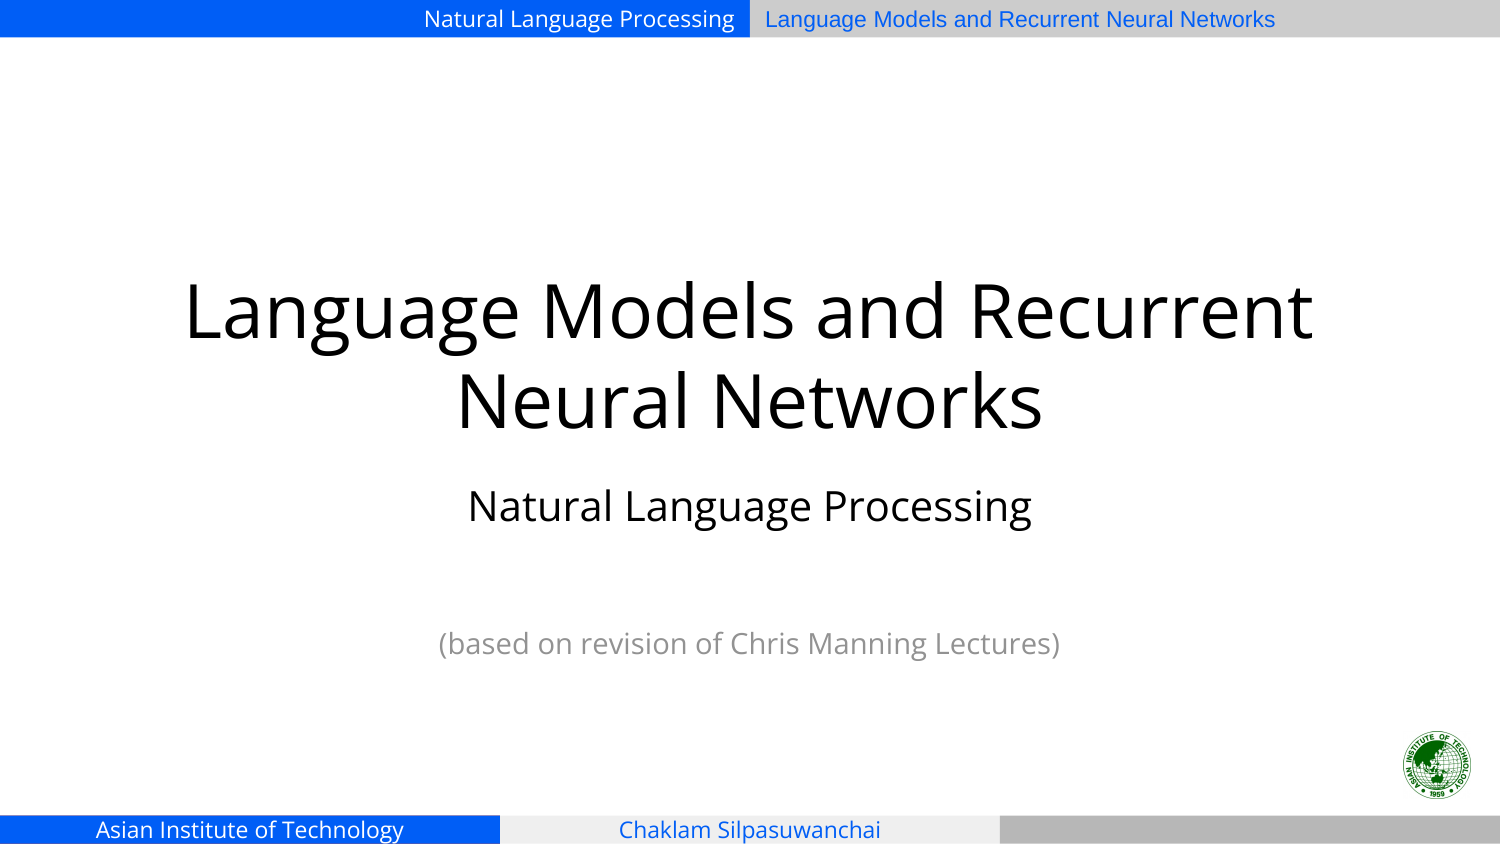

# Language Models and Recurrent Neural Networks
Natural Language Processing

(based on revision of Chris Manning Lectures)